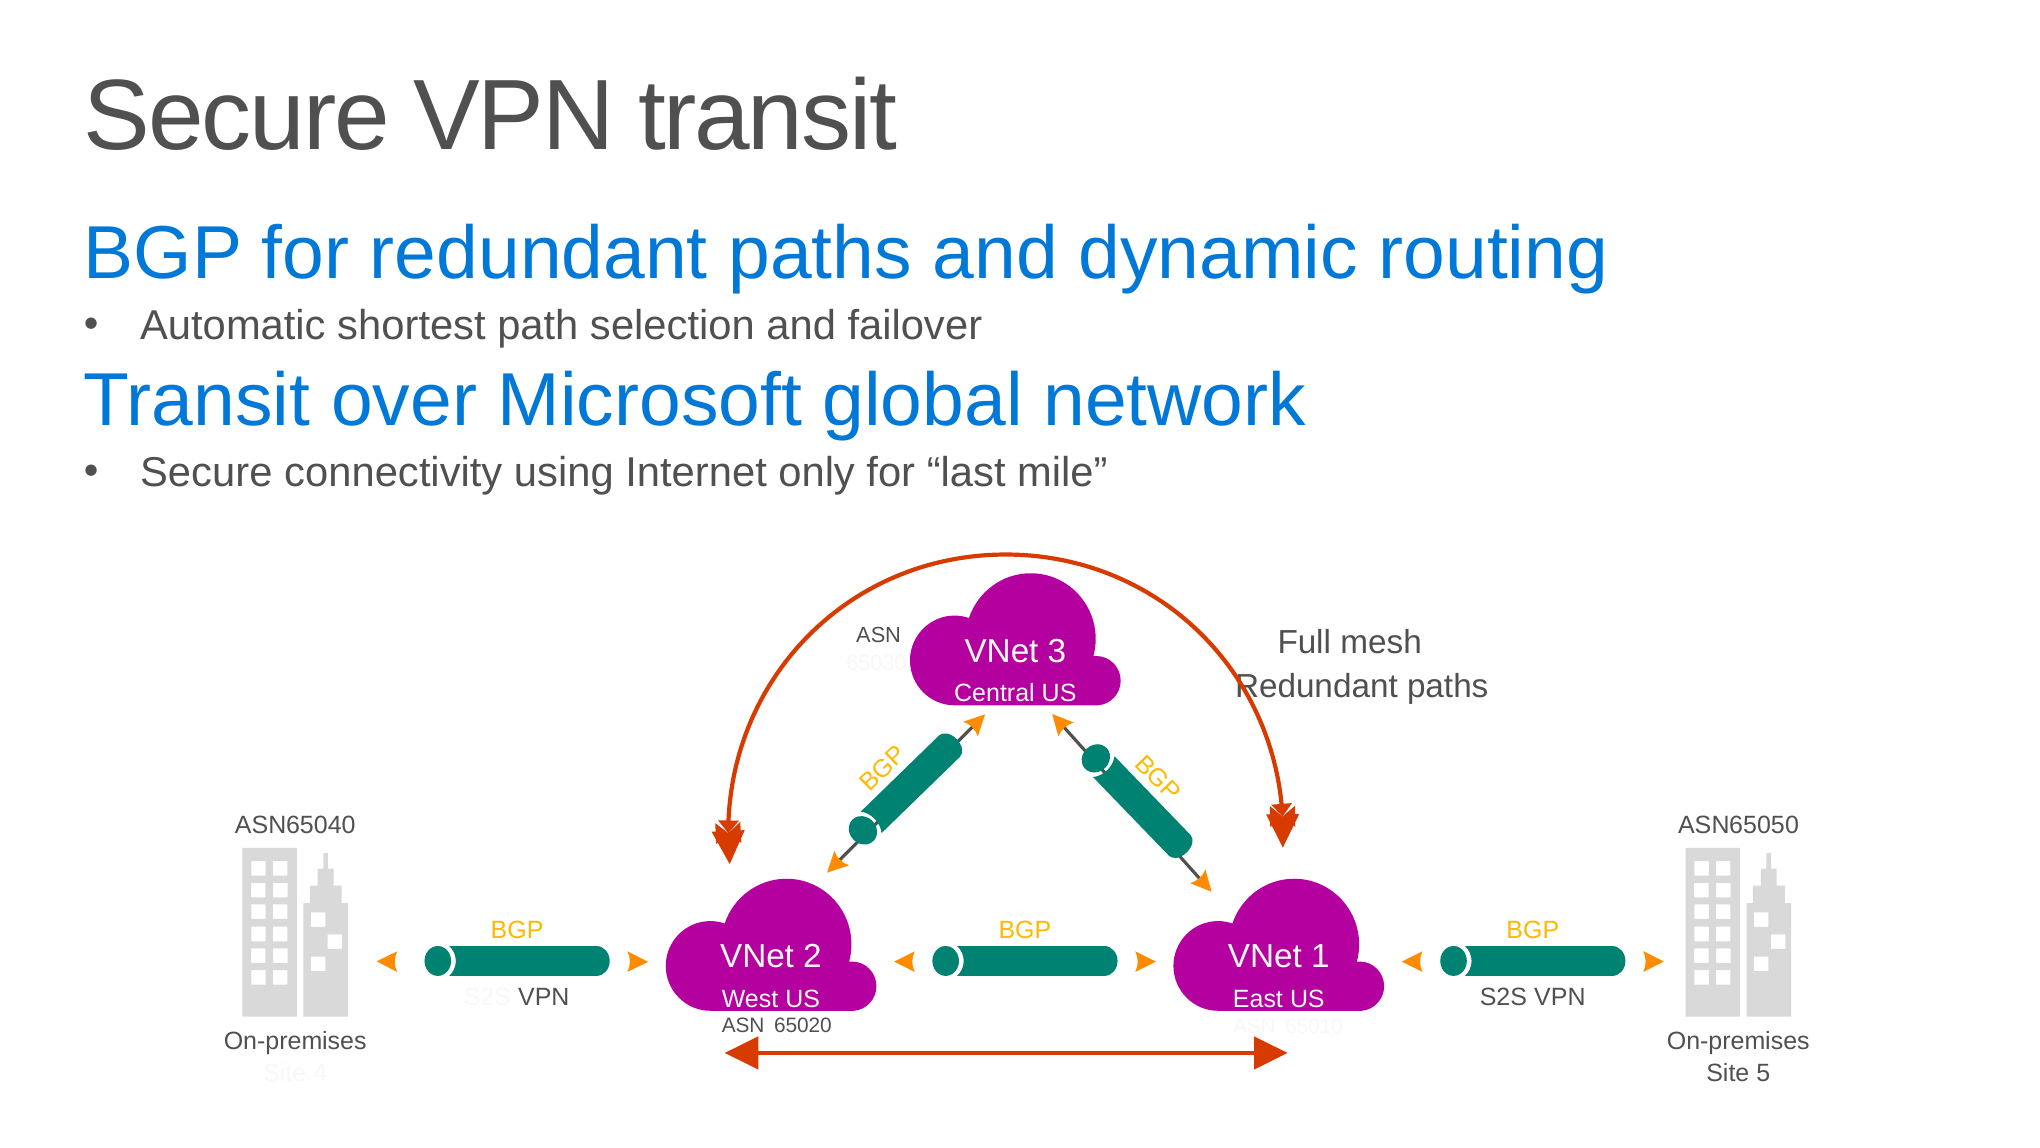

# Secure VPN transit
BGP for redundant paths and dynamic routing
Automatic shortest path selection and failover
Transit over Microsoft global network
Secure connectivity using Internet only for “last mile”

VNet 3
Central US
Full mesh
ASN
65030
Redundant paths

BGP

BGP

ASN
65040

On-premises
Site 4
ASN
65050

On-premises
Site 5

VNet 2
West US

VNet 1
East US
BGP

BGP

BGP

S2S VPN
S2S VPN
ASN
65020
ASN
65010